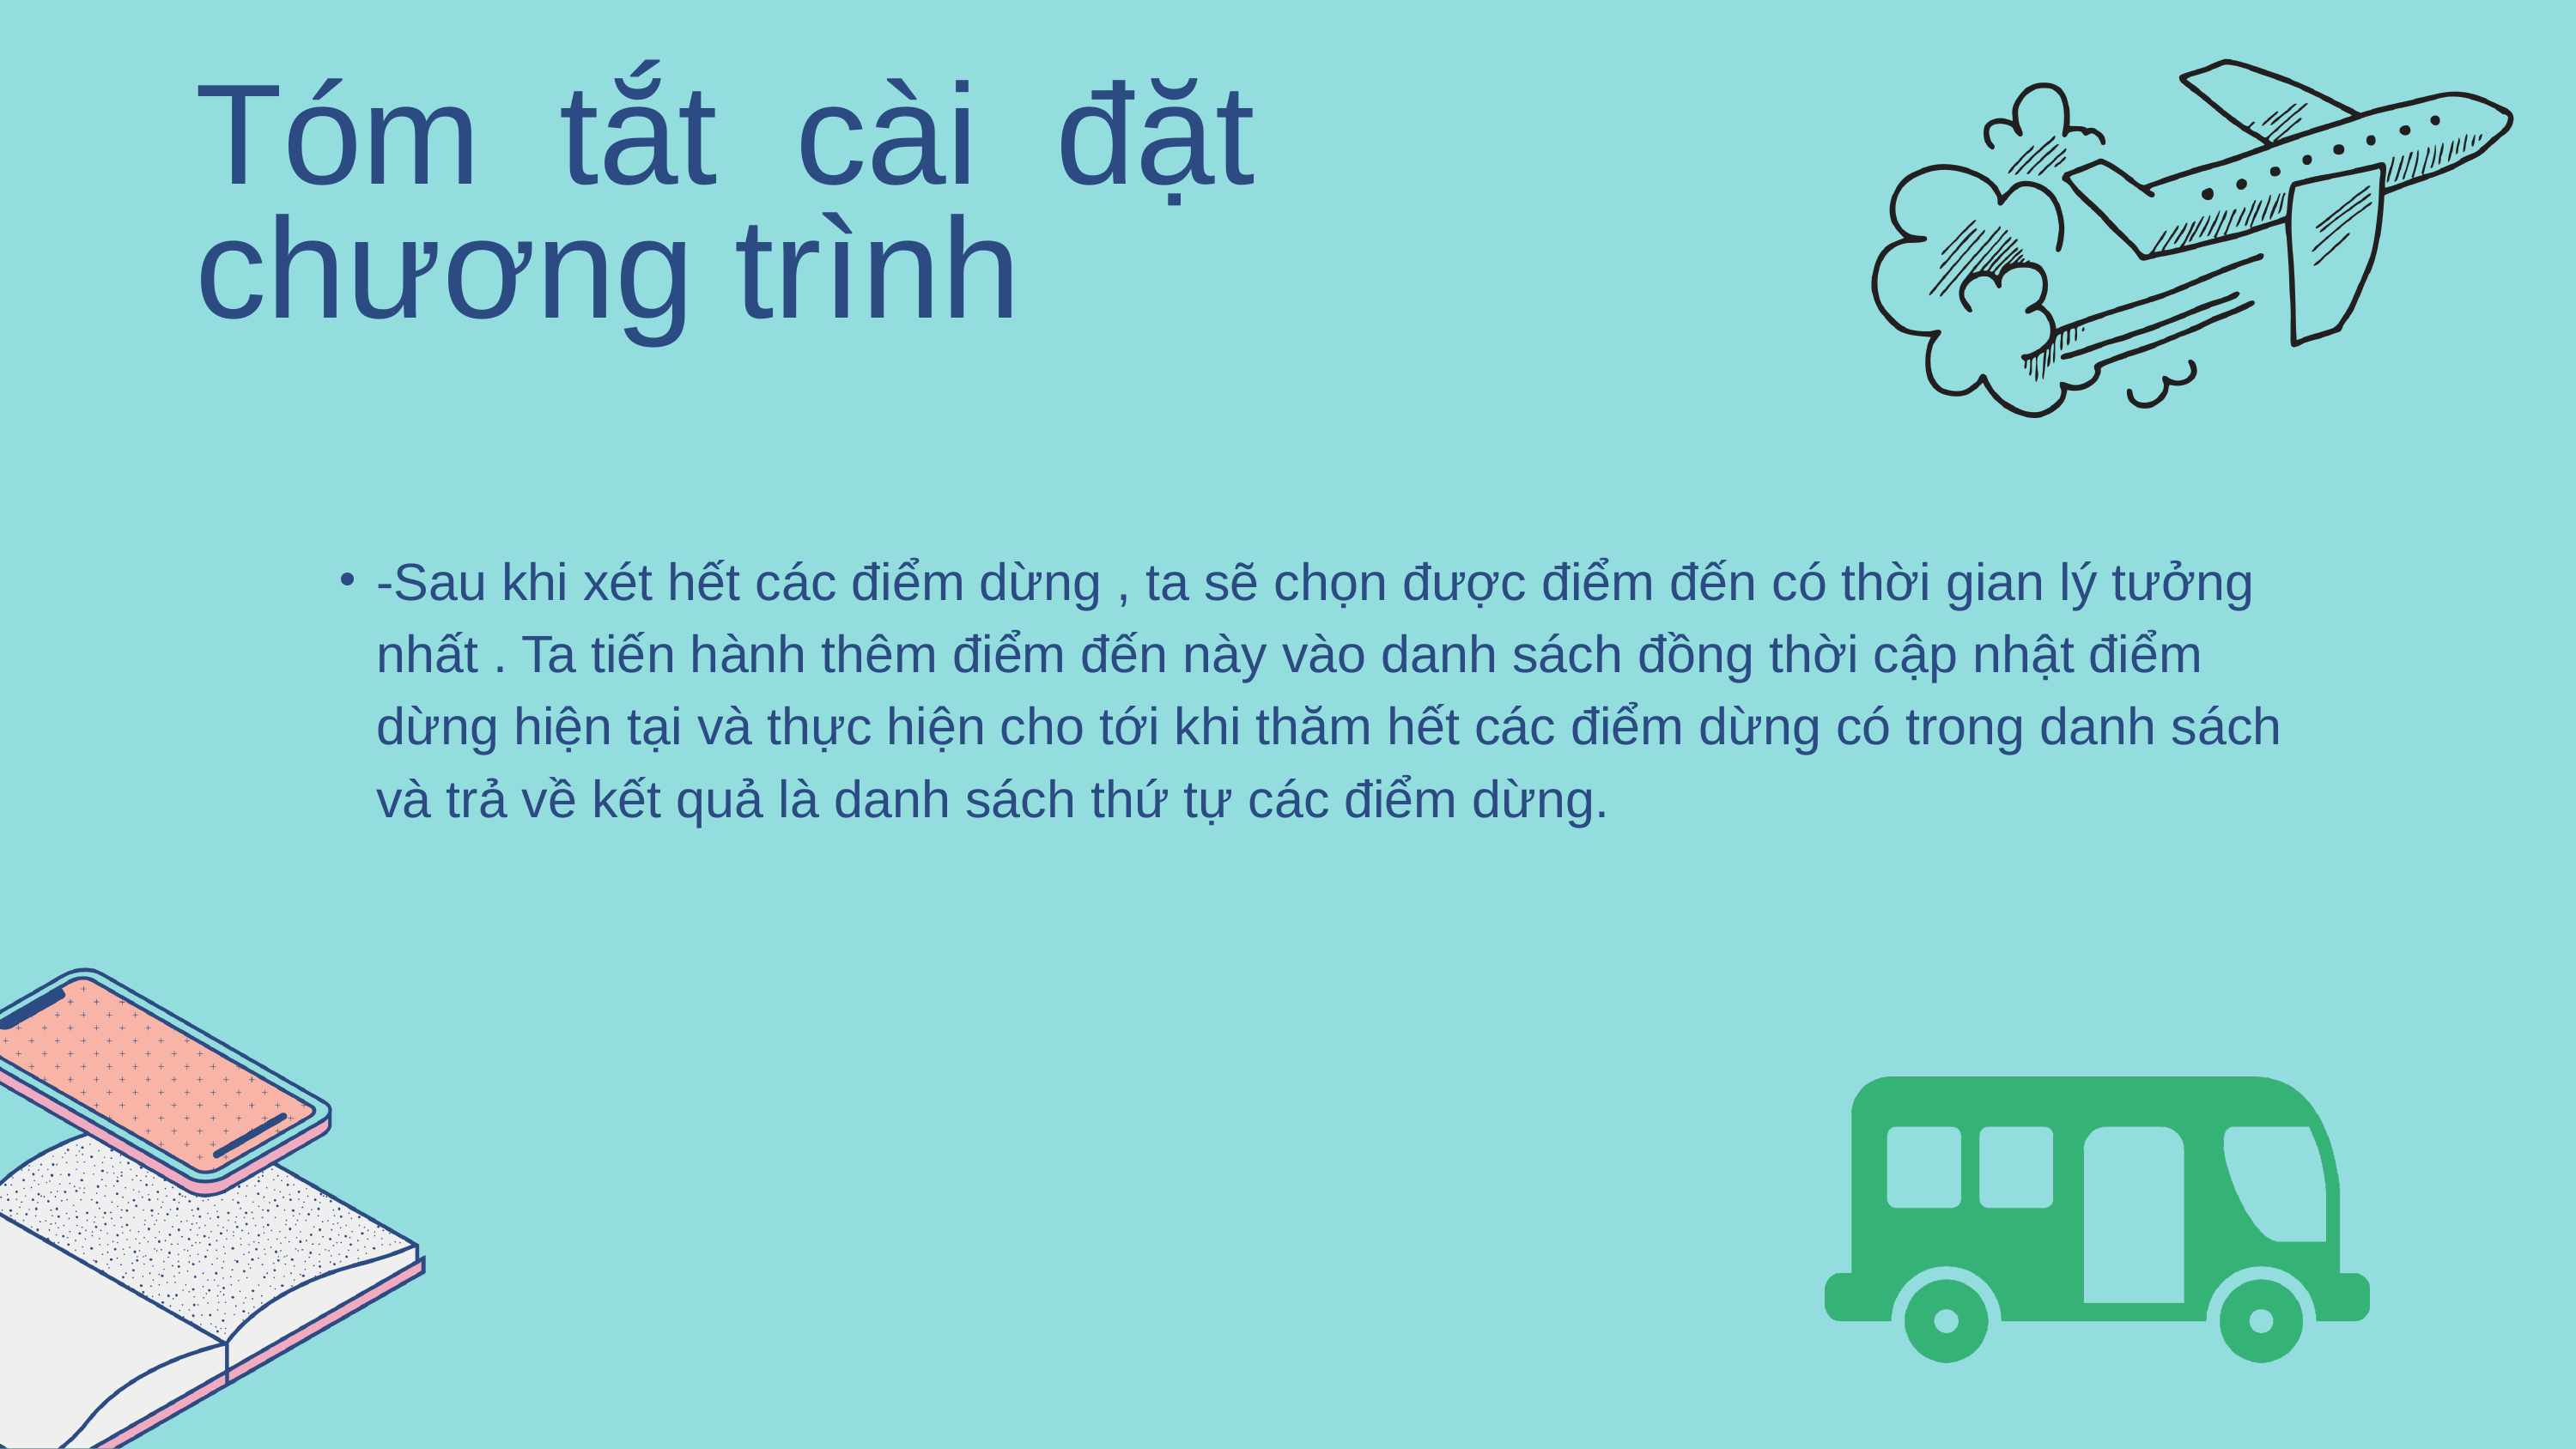

Tóm tắt cài đặt chương trình
-Sau khi xét hết các điểm dừng , ta sẽ chọn được điểm đến có thời gian lý tưởng nhất . Ta tiến hành thêm điểm đến này vào danh sách đồng thời cập nhật điểm dừng hiện tại và thực hiện cho tới khi thăm hết các điểm dừng có trong danh sách và trả về kết quả là danh sách thứ tự các điểm dừng.